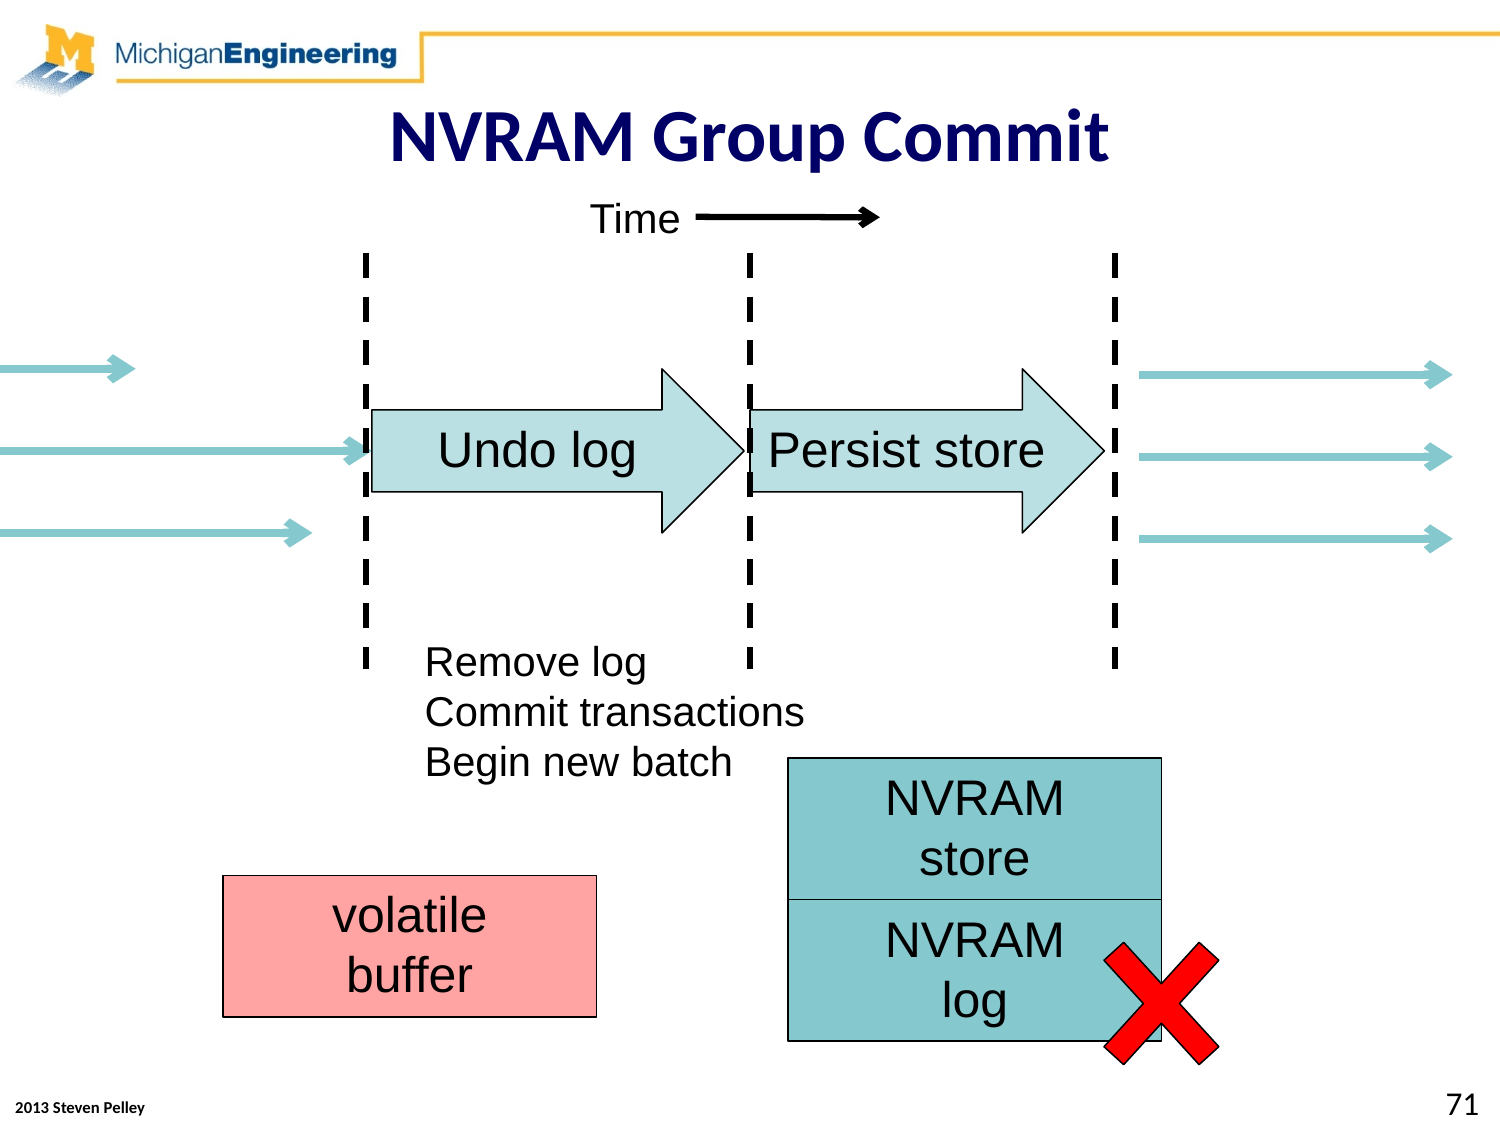

# NVRAM Group Commit
Time
Undo log
Persist store
Remove log
Commit transactions
Begin new batch
NVRAM
store
volatile
buffer
NVRAM
log

71